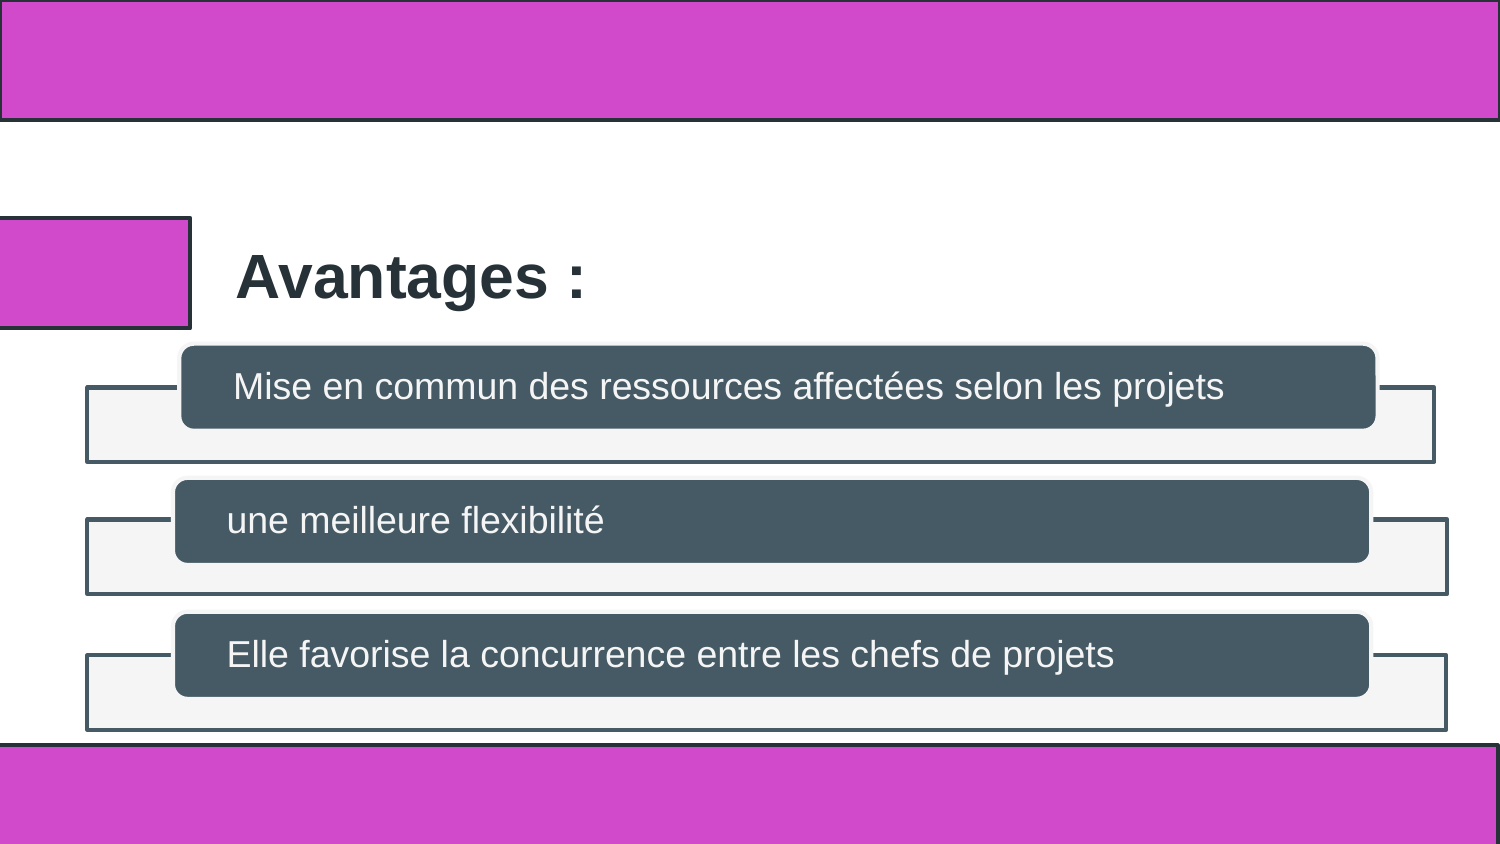

# Avantages :
Mise en commun des ressources affectées selon les projets
une meilleure flexibilité
Elle favorise la concurrence entre les chefs de projets